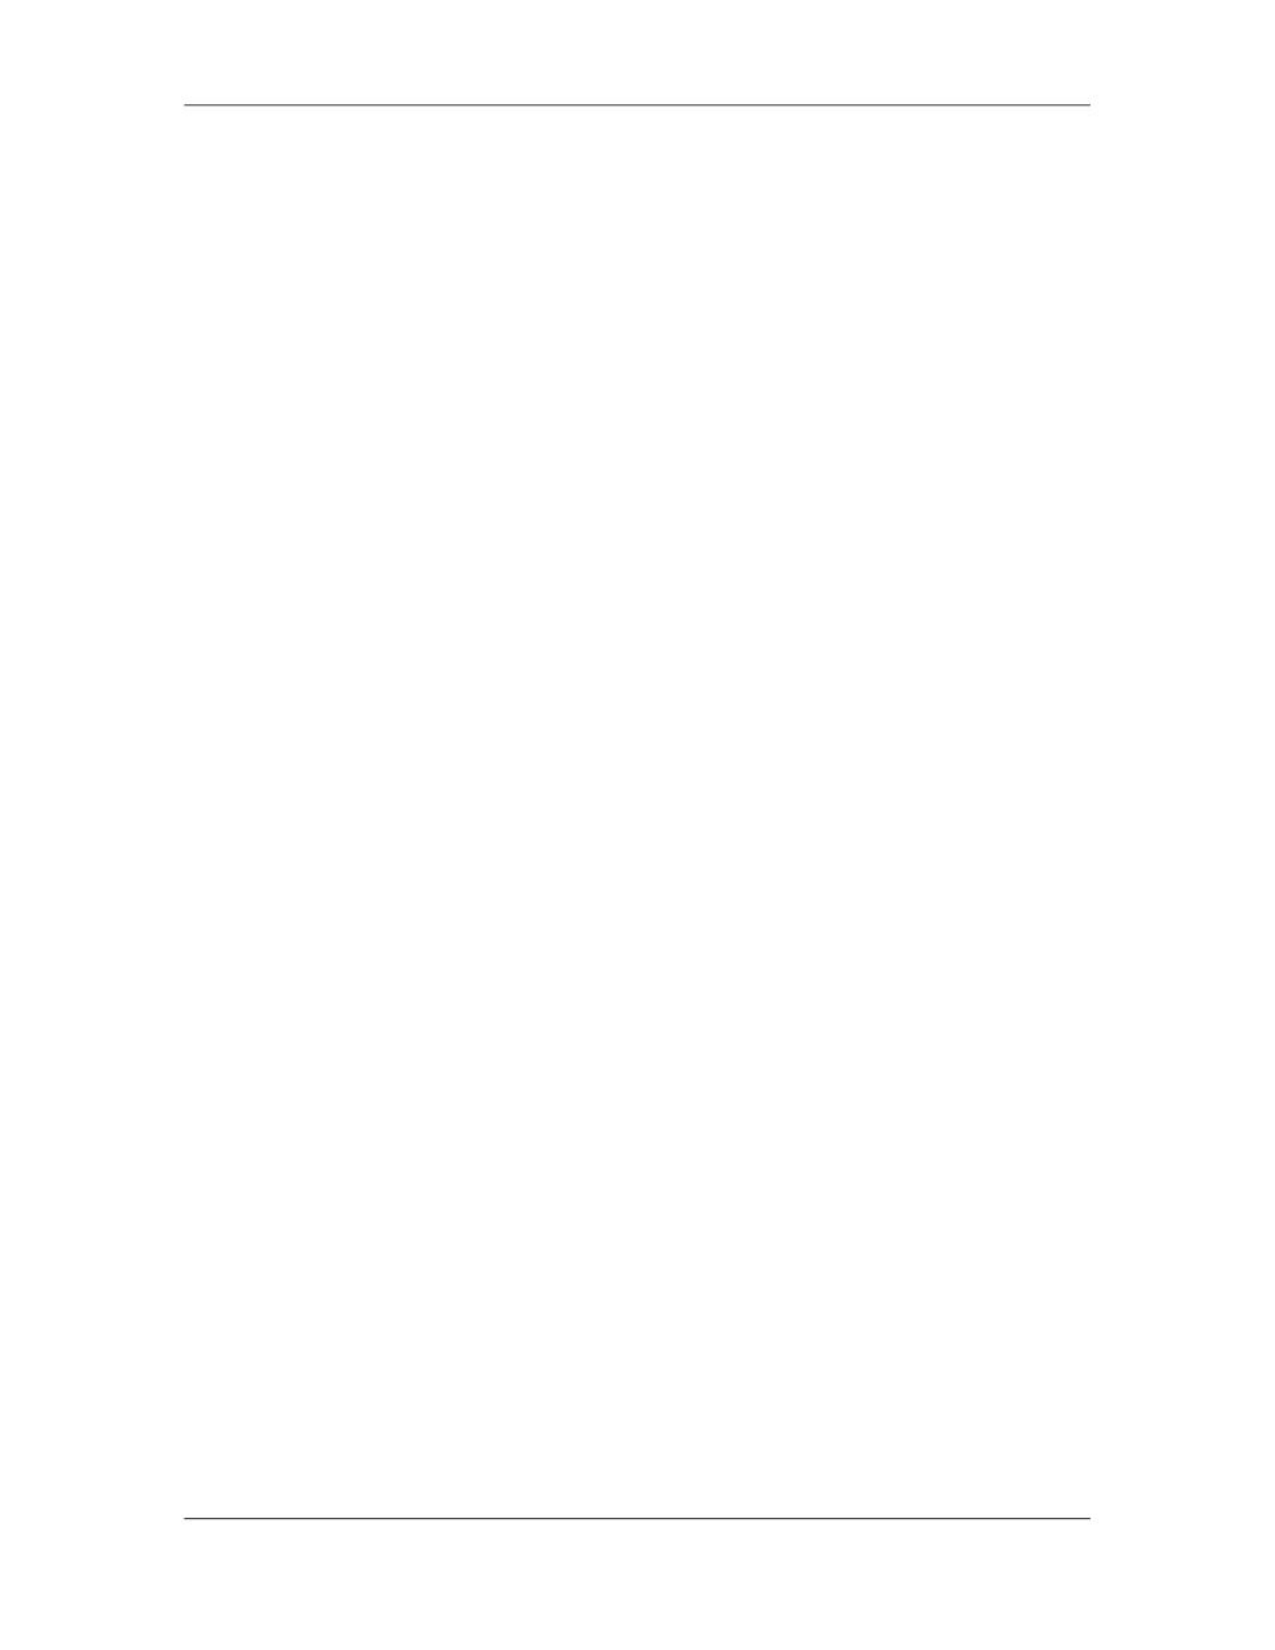

Software Project Management (CS615)

																																																																																																									(5) Control of software documentation and the changes made to it

																																																																																																									(6) A procedure to ensure compliance with software development standards
																																																																																																									(when applicable)

																																																																																																									(7) Measurement and reporting mechanisms.

																																																																																																									Software quality is defined as conformance to explicitly stated functional and
																																																																																																									performance requirements, documents, and standards. The factors that affect

																																																																																																									software quality are a complex combination of conditions that can be measured
																																																																																																									based on data, such as audit-ability, completeness, consistency, error tolerance,

																																																																																																									and expandability.1n addition, this data includes hardware independence,
																																																																																																									software system independence, modularity, security, and simplicity.

																																																																																																									Software quality assurance is a planned and systematic approach necessary to

																																																																																																									ensure the quality of a software product. Software reviews filter the product of all
																																																																																																									errors. Software reviews can be conducted at all stages in the DLC of a software

																																																																																																									product, such as analysis, design, and coding.

																																																																																																									Testing is an important element of SQA activity. There are various testing tools to
																																																																																																									automate testing process. The SQA plan is used as the template for all SQA

																																																																																																									activities planned for a software project and includes details of the SQA activities
																																																																																																									to be performed during project execution.

																																																																																																									SCM is used to establish and maintain integrity of software items and ensure that

																																																																																																									they can be traced easily. SCM helps define a library structure for storage and
																																																																																																									retrieval of software items. SCM helps assess the impact of a recommended

																																																																																																									change and make decisions depending on the costs and benefits. SCM needs to be
																																																																																																									performed at all phases in the DLC of a software project.

																																																																																																									The various SCM activities are identifying changes, controlling changes,

																																																																																																									controlling versions, implementing changes, and communicating changes. These
																																																																																																									activities are independent of the supervision of the project or the product

																																																																																																									manager. This is to ensure objectivity in SCM. The scope of SCM is not limited
																																																																																																									by code and includes requirements, design, database structures, test				plans, and

																																																																																																									documentation. SCM procedures vary with the project.

																																																																											10.2 										Producing quality software

																																																																																																									As we have seen, one of the main problems in producing quality software is the
																																																																																																									difficulty in determining the degree of quality within the software. As there is no

																																																																																																									single widely accepted definition for quality, and because different people
																																																																																																									perceive quality in different ways, both the developer and the customer must

																																																																																																									reach agreement on metrics for quality' (this is discussed in more detail later). The
																																																																																																									method of measuring quality may differ for different projects.

																																																																																						                                                                                                                                 357

																																																																																																																																																																																						© Copyright Virtual University of Pakistan